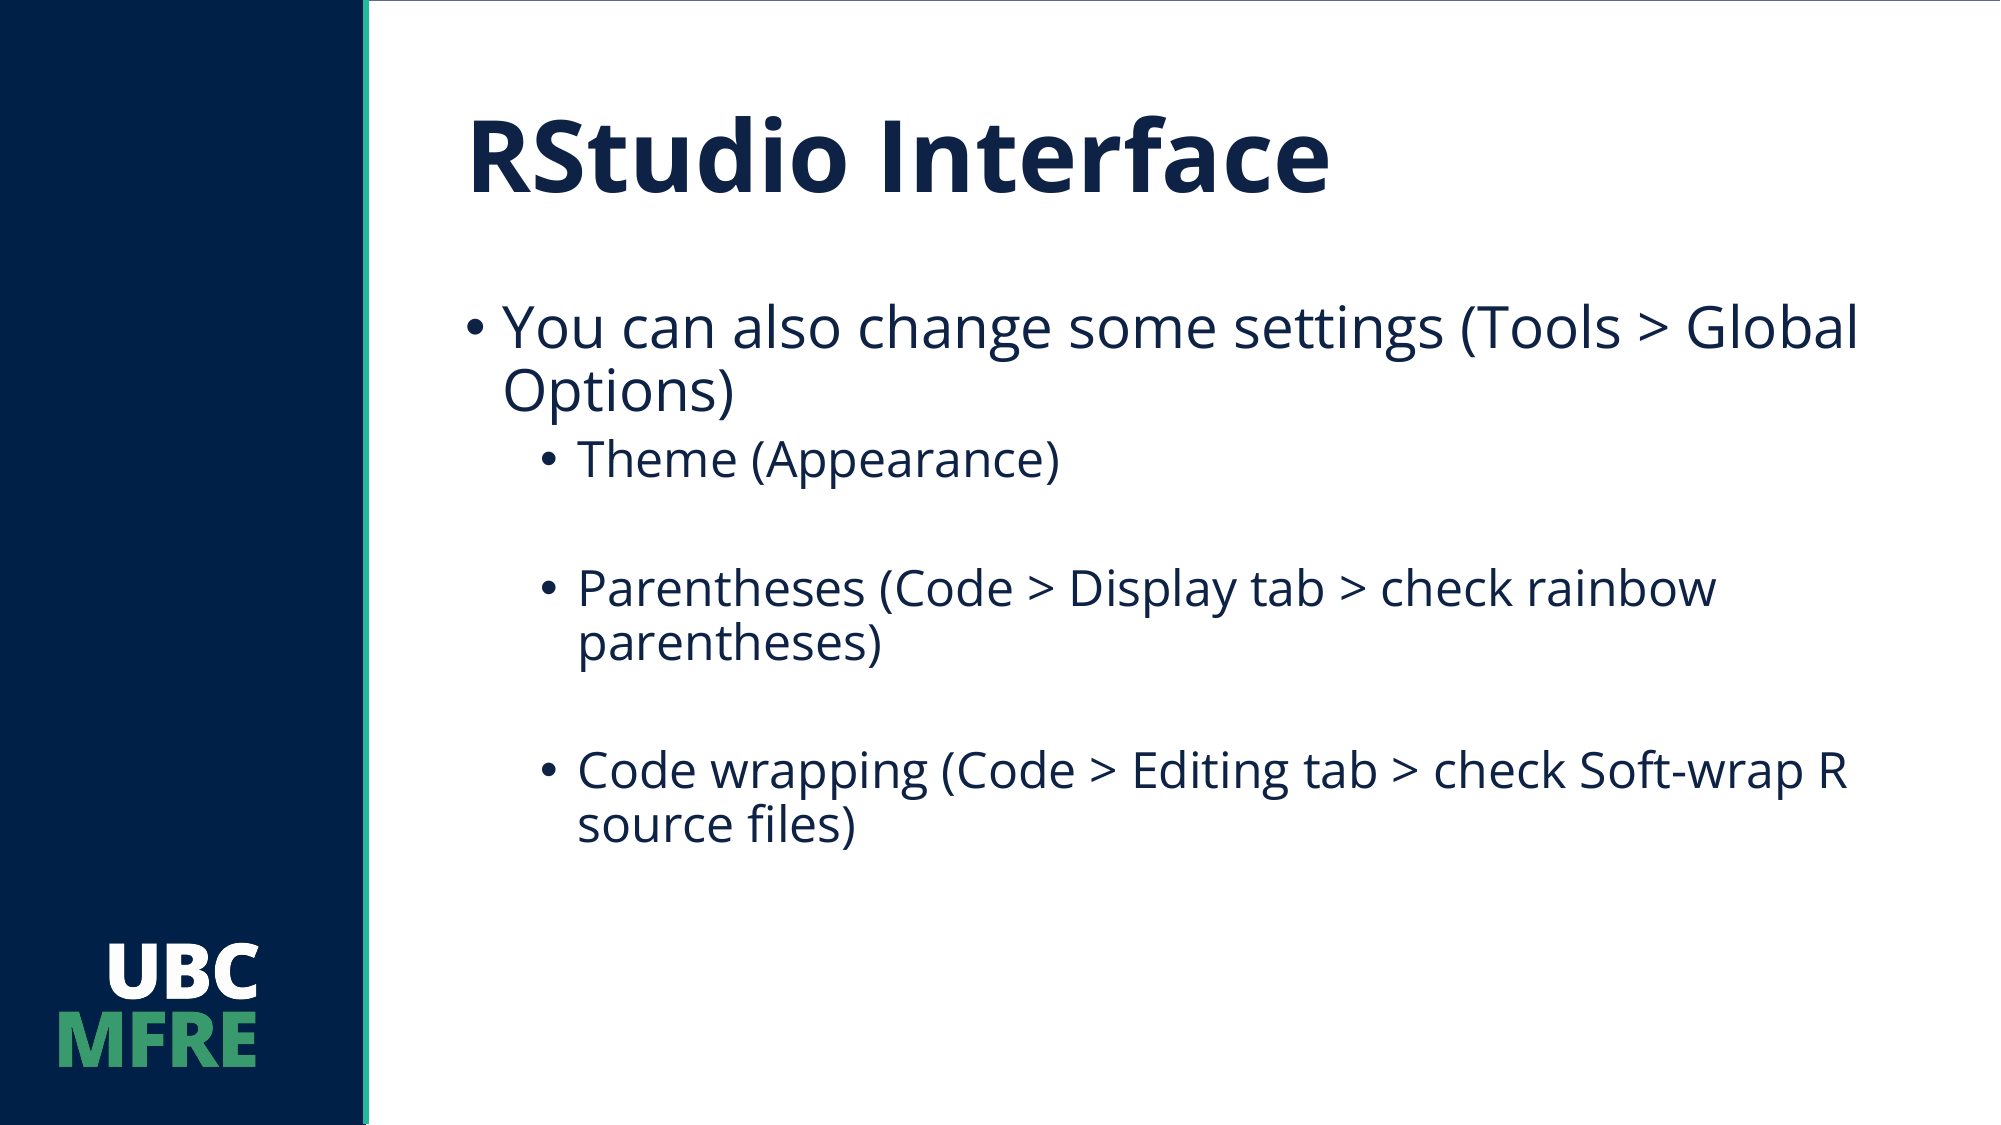

# RStudio Interface
You can also change some settings (Tools > Global Options)
Theme (Appearance)

Parentheses (Code > Display tab > check rainbow parentheses)

Code wrapping (Code > Editing tab > check Soft-wrap R source files)